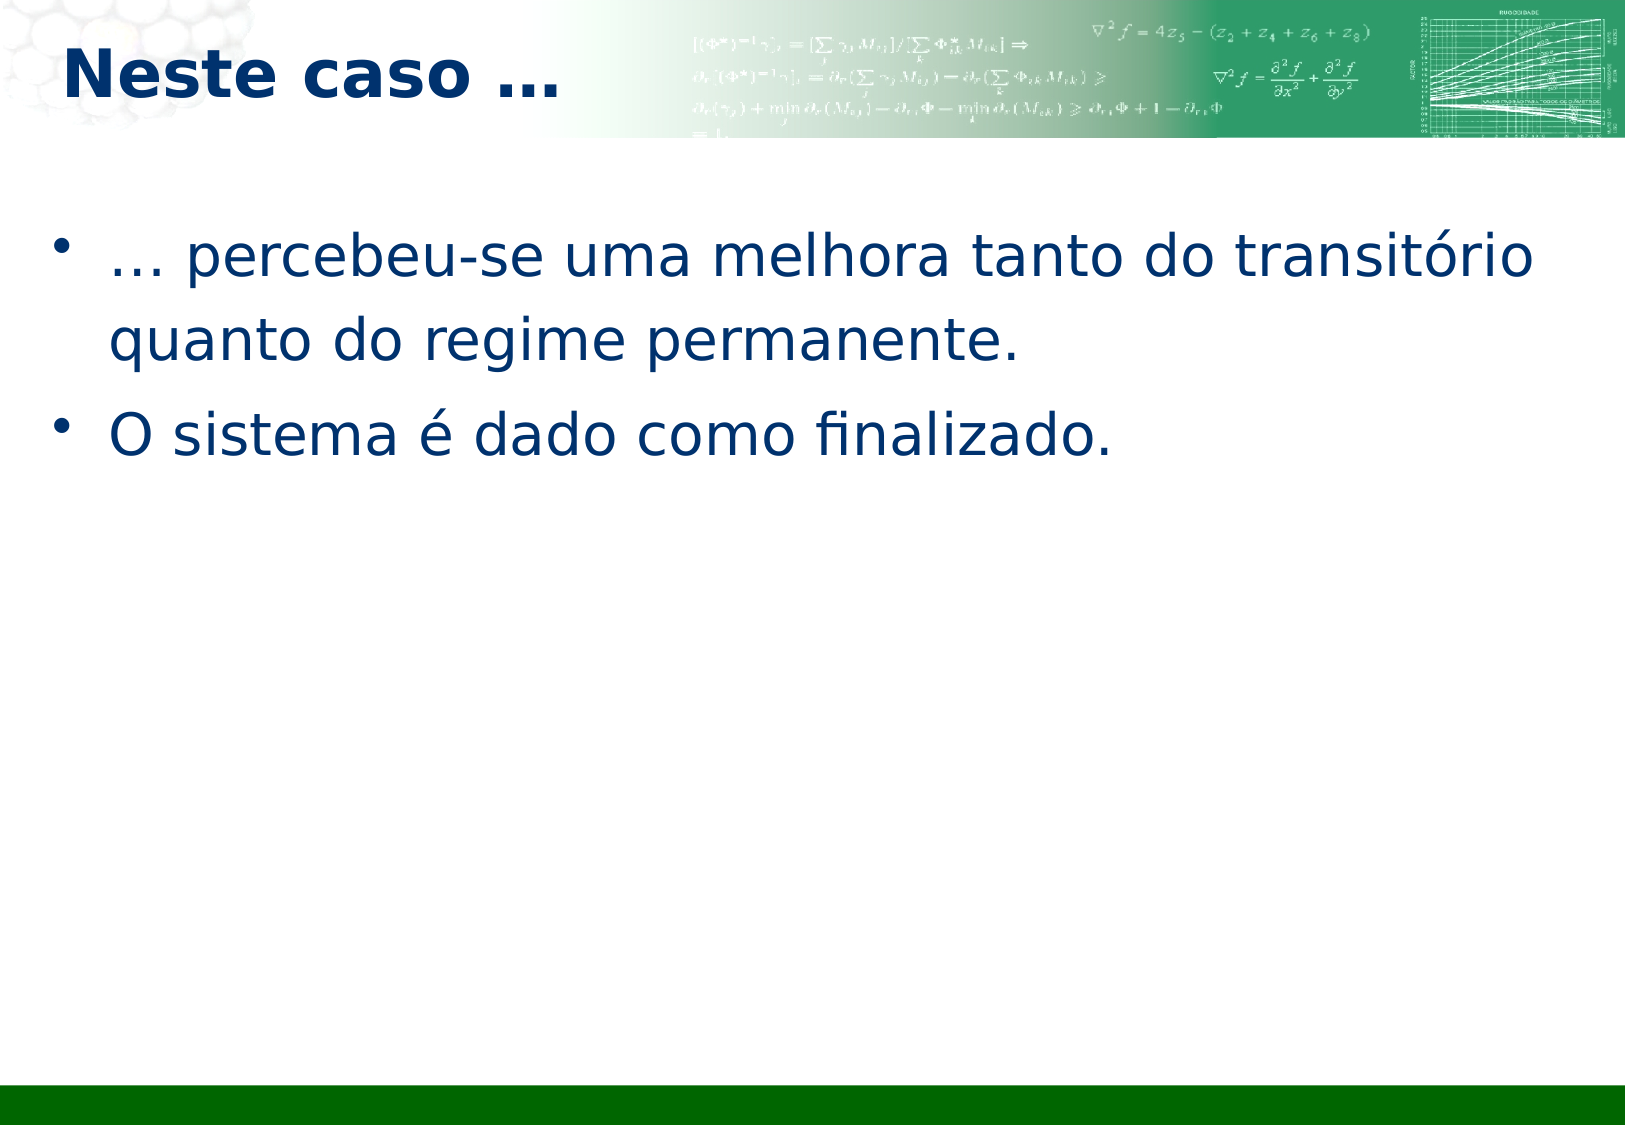

# Neste caso …
… percebeu-se uma melhora tanto do transitório quanto do regime permanente.
O sistema é dado como finalizado.